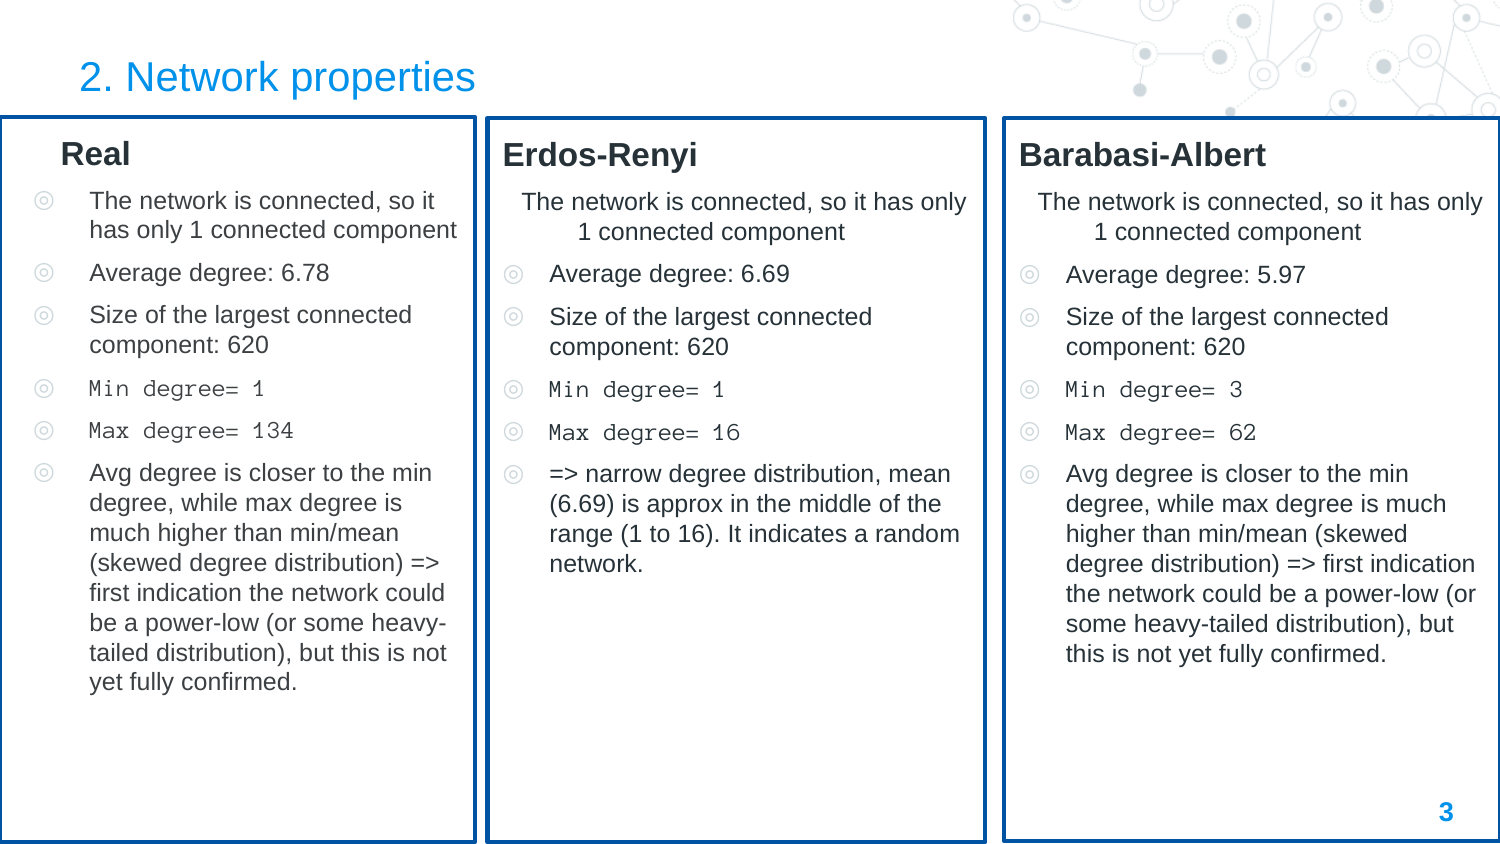

# 2. Network properties
     Real
The network is connected, so it has only 1 connected component
Average degree: 6.78
Size of the largest connected component: 620
Min degree= 1
Max degree= 134
Avg degree is closer to the min degree, while max degree is much higher than min/mean (skewed degree distribution) => first indication the network could be a power-low (or some heavy-tailed distribution), but this is not yet fully confirmed.

Erdos-Renyi
The network is connected, so it has only 1 connected component
Average degree: 6.69
Size of the largest connected component: 620
Min degree= 1
Max degree= 16
=> narrow degree distribution, mean (6.69) is approx in the middle of the range (1 to 16). It indicates a random network.

Barabasi-Albert
The network is connected, so it has only 1 connected component
Average degree: 5.97
Size of the largest connected component: 620
Min degree= 3
Max degree= 62
Avg degree is closer to the min degree, while max degree is much higher than min/mean (skewed degree distribution) => first indication the network could be a power-low (or some heavy-tailed distribution), but this is not yet fully confirmed.

3